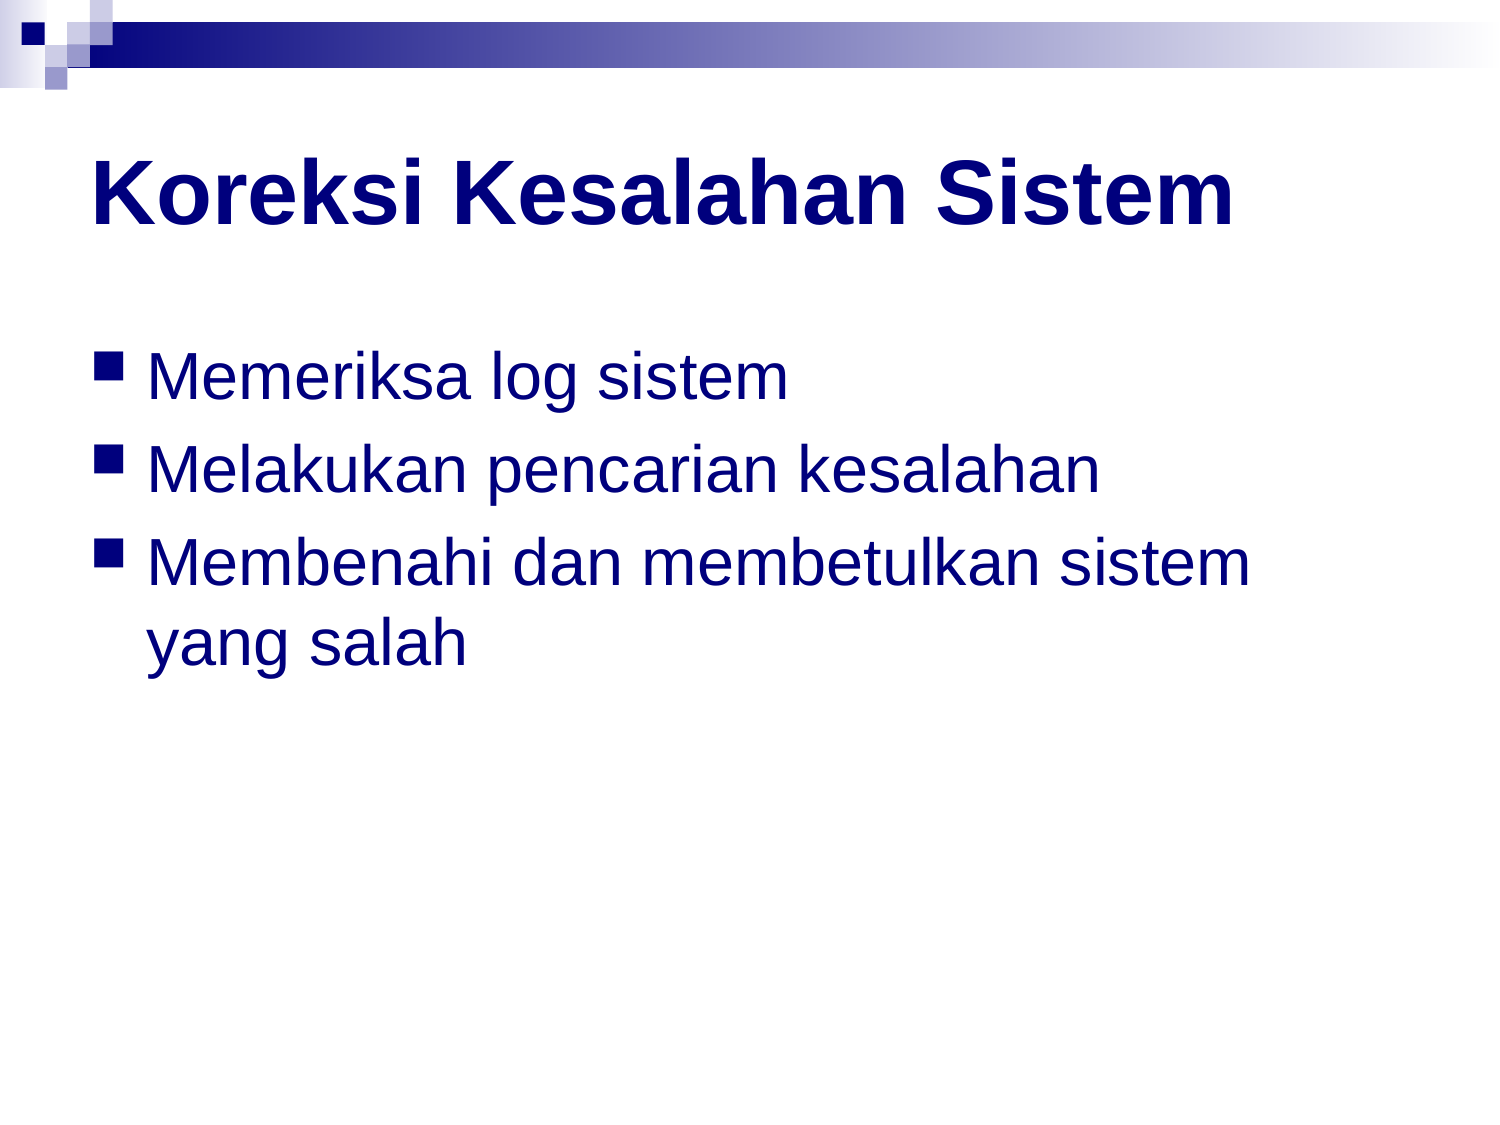

# Koreksi Kesalahan Sistem
Memeriksa log sistem
Melakukan pencarian kesalahan
Membenahi dan membetulkan sistem yang salah